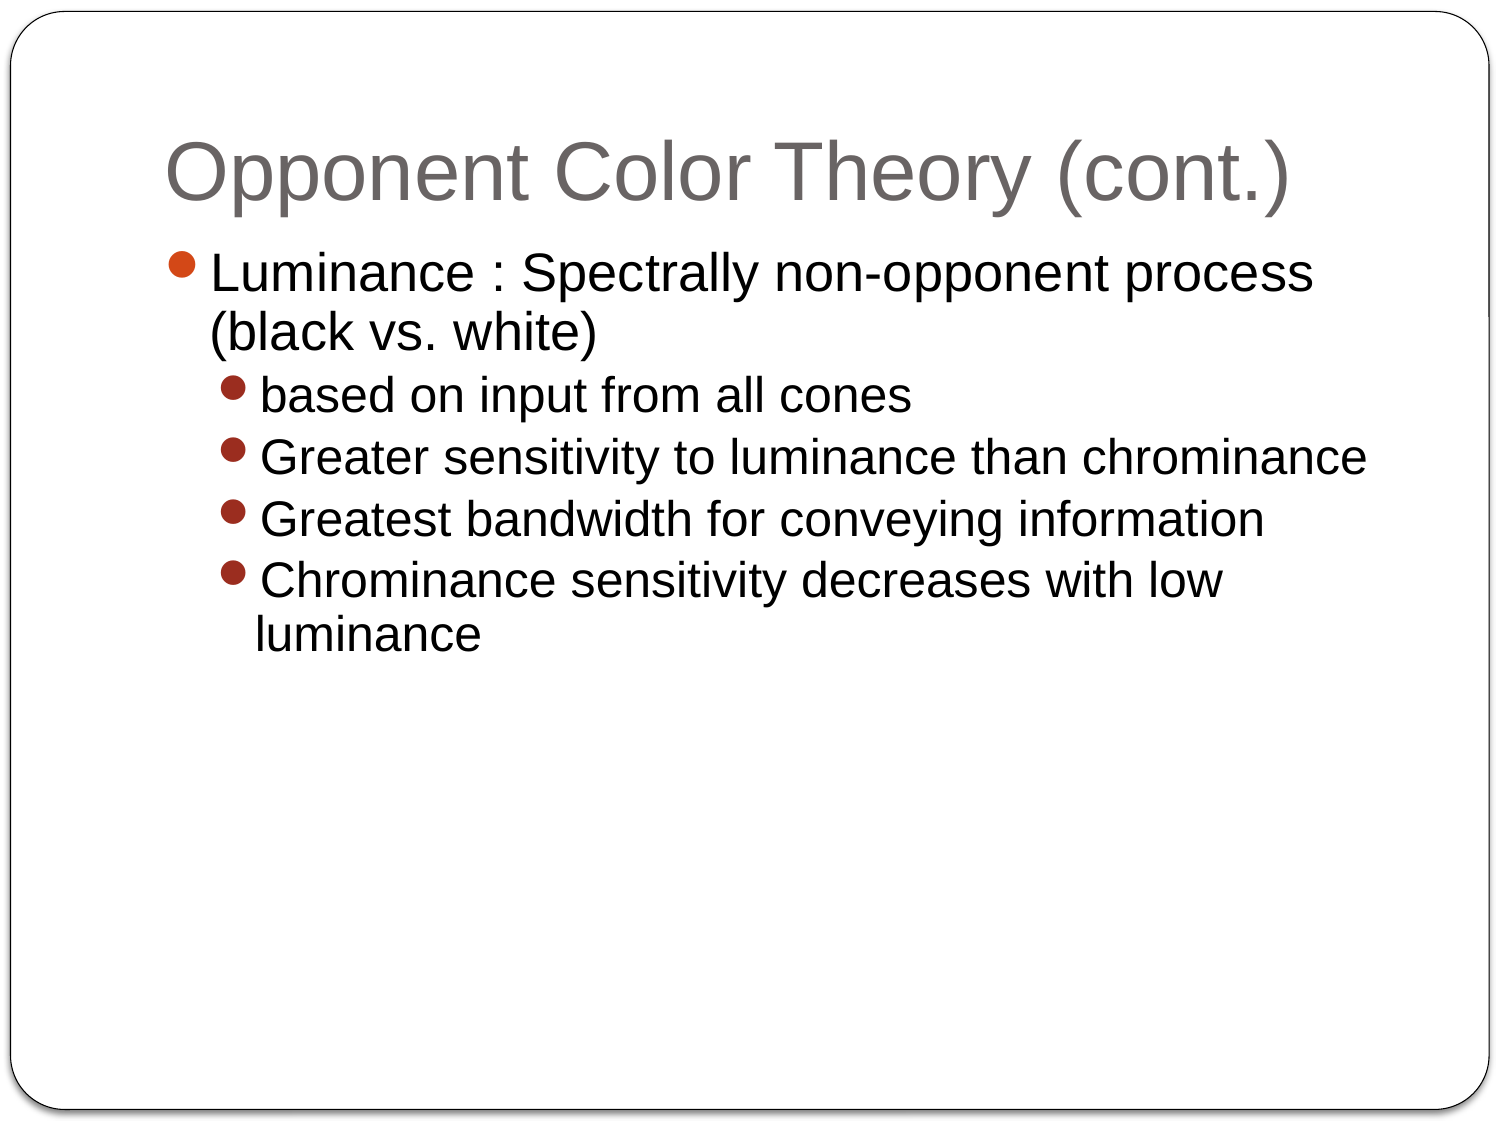

# Opponent Color Theory (cont.)
Luminance : Spectrally non-opponent process (black vs. white)
based on input from all cones
Greater sensitivity to luminance than chrominance
Greatest bandwidth for conveying information
Chrominance sensitivity decreases with low luminance